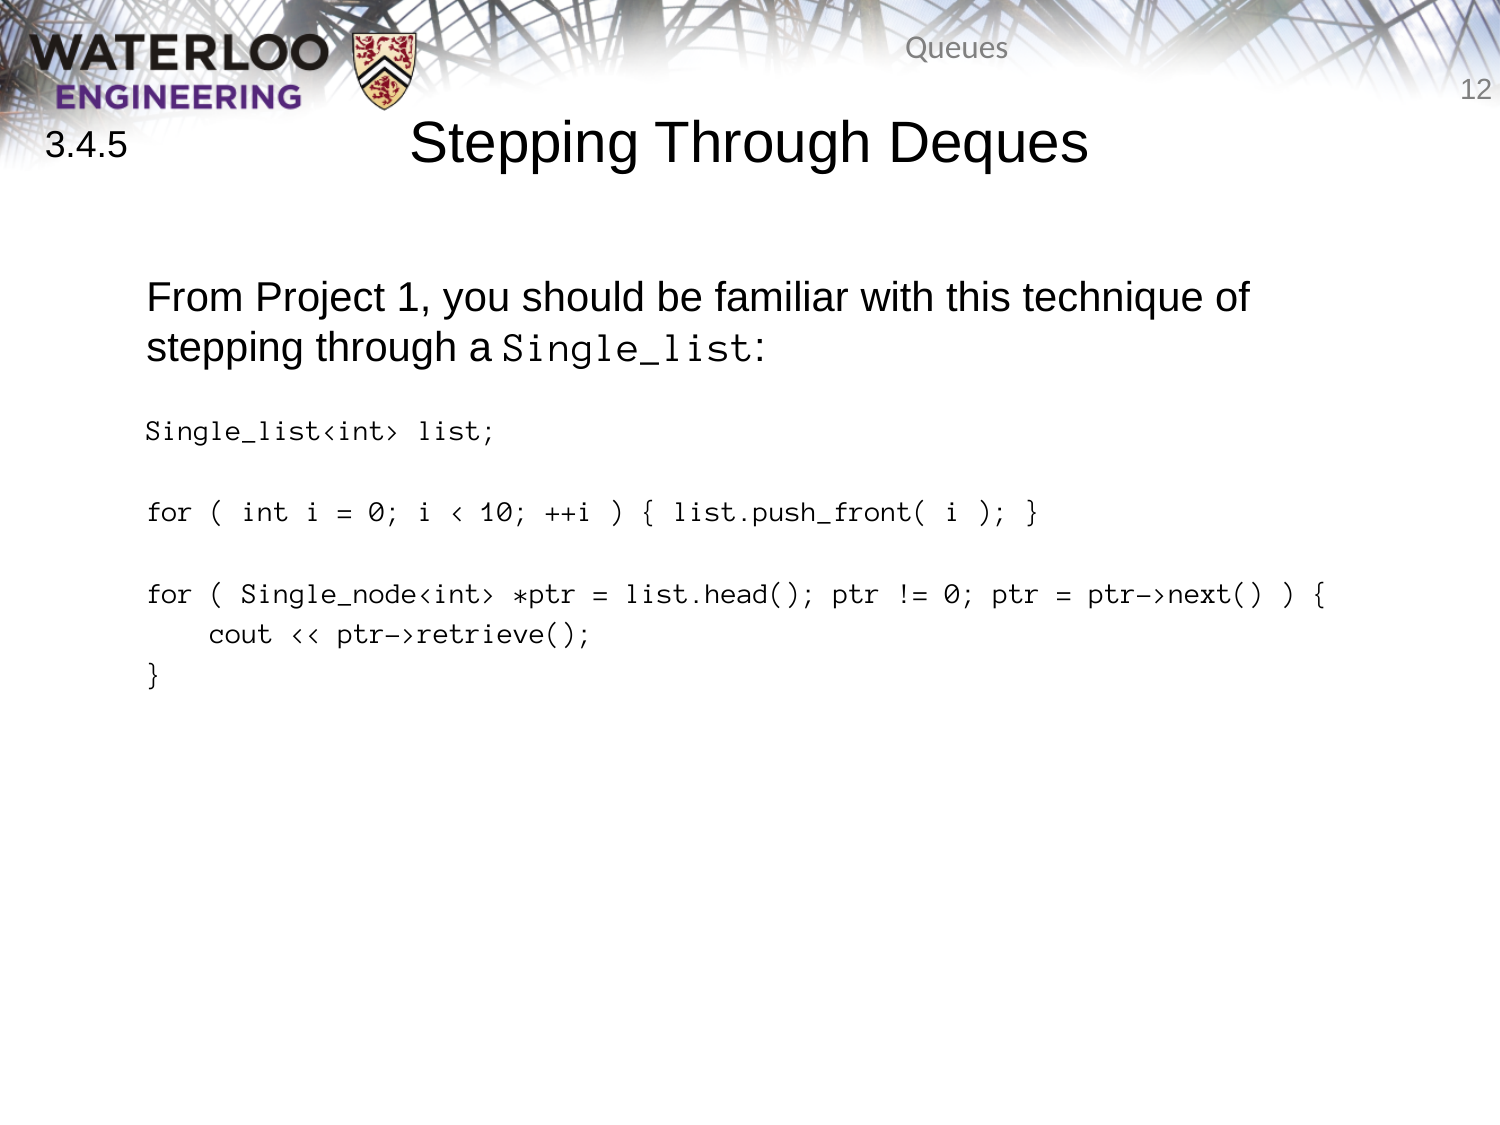

Stepping Through Deques
	From Project 1, you should be familiar with this technique of stepping through a Single_list:
Single_list<int> list;

	for ( int i = 0; i < 10; ++i ) { list.push_front( i ); }

	for ( Single_node<int> *ptr = list.head(); ptr != 0; ptr = ptr->next() ) {
	    cout << ptr->retrieve();
	}

3.4.5